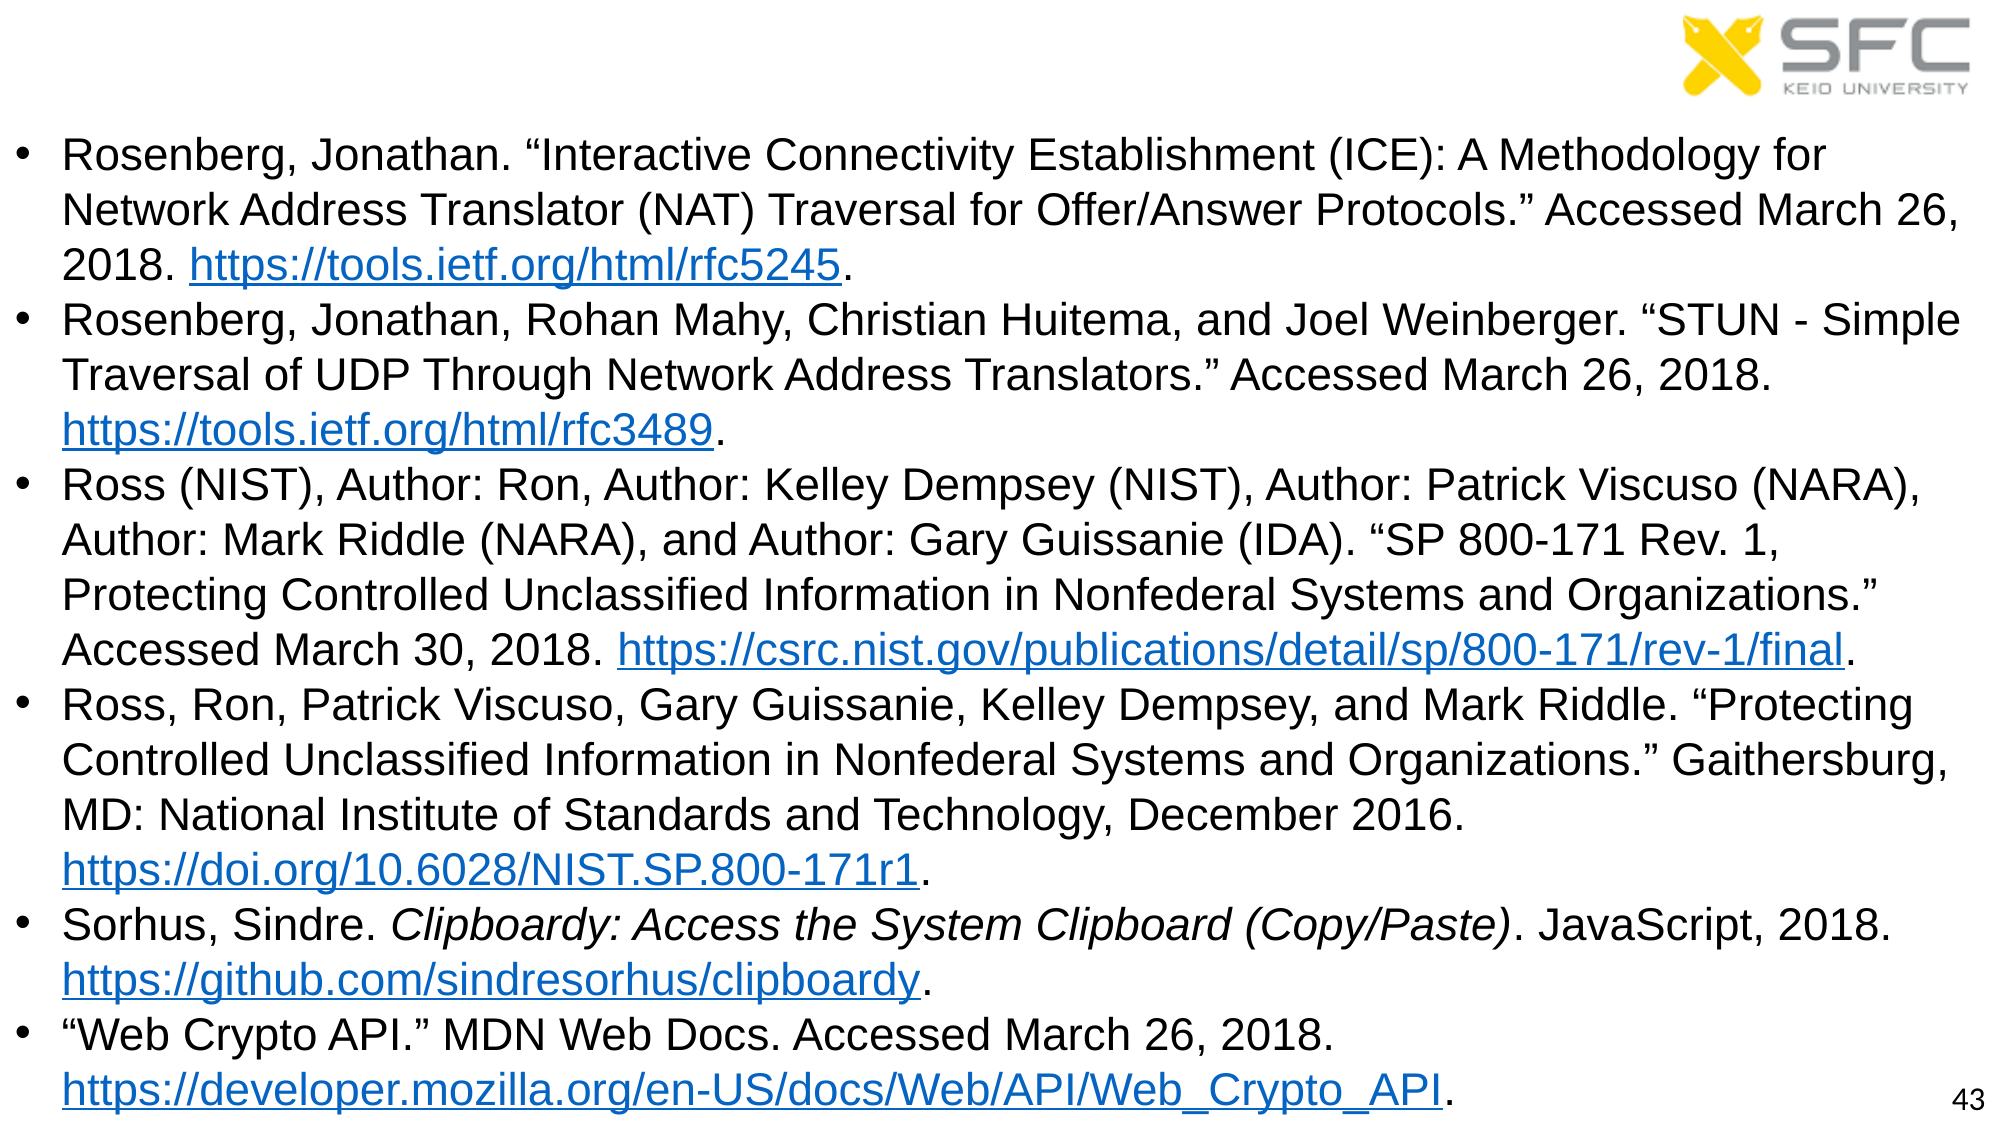

Rosenberg, Jonathan. “Interactive Connectivity Establishment (ICE): A Methodology for Network Address Translator (NAT) Traversal for Offer/Answer Protocols.” Accessed March 26, 2018. https://tools.ietf.org/html/rfc5245.
Rosenberg, Jonathan, Rohan Mahy, Christian Huitema, and Joel Weinberger. “STUN - Simple Traversal of UDP Through Network Address Translators.” Accessed March 26, 2018. https://tools.ietf.org/html/rfc3489.
Ross (NIST), Author: Ron, Author: Kelley Dempsey (NIST), Author: Patrick Viscuso (NARA), Author: Mark Riddle (NARA), and Author: Gary Guissanie (IDA). “SP 800-171 Rev. 1, Protecting Controlled Unclassified Information in Nonfederal Systems and Organizations.” Accessed March 30, 2018. https://csrc.nist.gov/publications/detail/sp/800-171/rev-1/final.
Ross, Ron, Patrick Viscuso, Gary Guissanie, Kelley Dempsey, and Mark Riddle. “Protecting Controlled Unclassified Information in Nonfederal Systems and Organizations.” Gaithersburg, MD: National Institute of Standards and Technology, December 2016. https://doi.org/10.6028/NIST.SP.800-171r1.
Sorhus, Sindre. Clipboardy: Access the System Clipboard (Copy/Paste). JavaScript, 2018. https://github.com/sindresorhus/clipboardy.
“Web Crypto API.” MDN Web Docs. Accessed March 26, 2018. https://developer.mozilla.org/en-US/docs/Web/API/Web_Crypto_API.
43